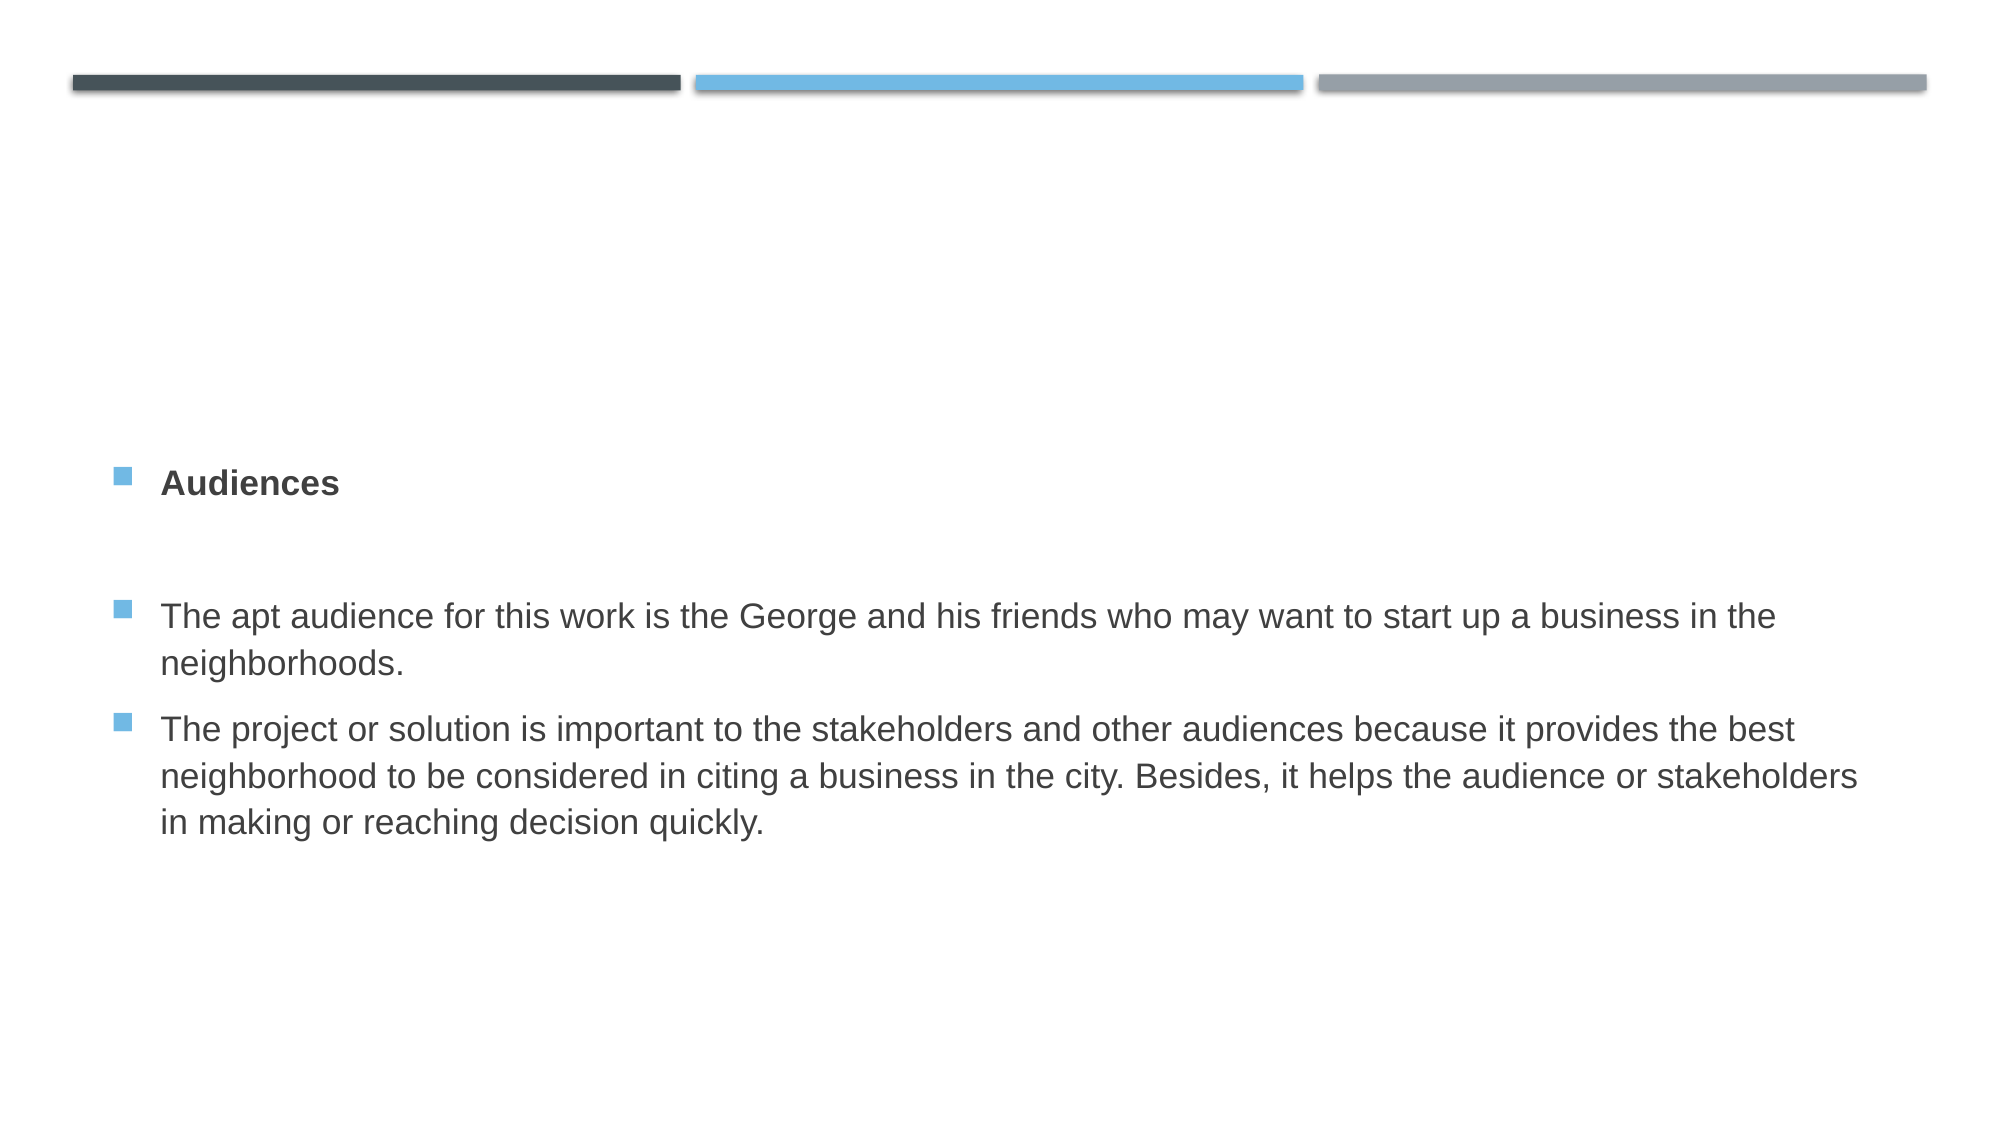

Audiences

The apt audience for this work is the George and his friends who may want to start up a business in the neighborhoods.
The project or solution is important to the stakeholders and other audiences because it provides the best neighborhood to be considered in citing a business in the city. Besides, it helps the audience or stakeholders in making or reaching decision quickly.